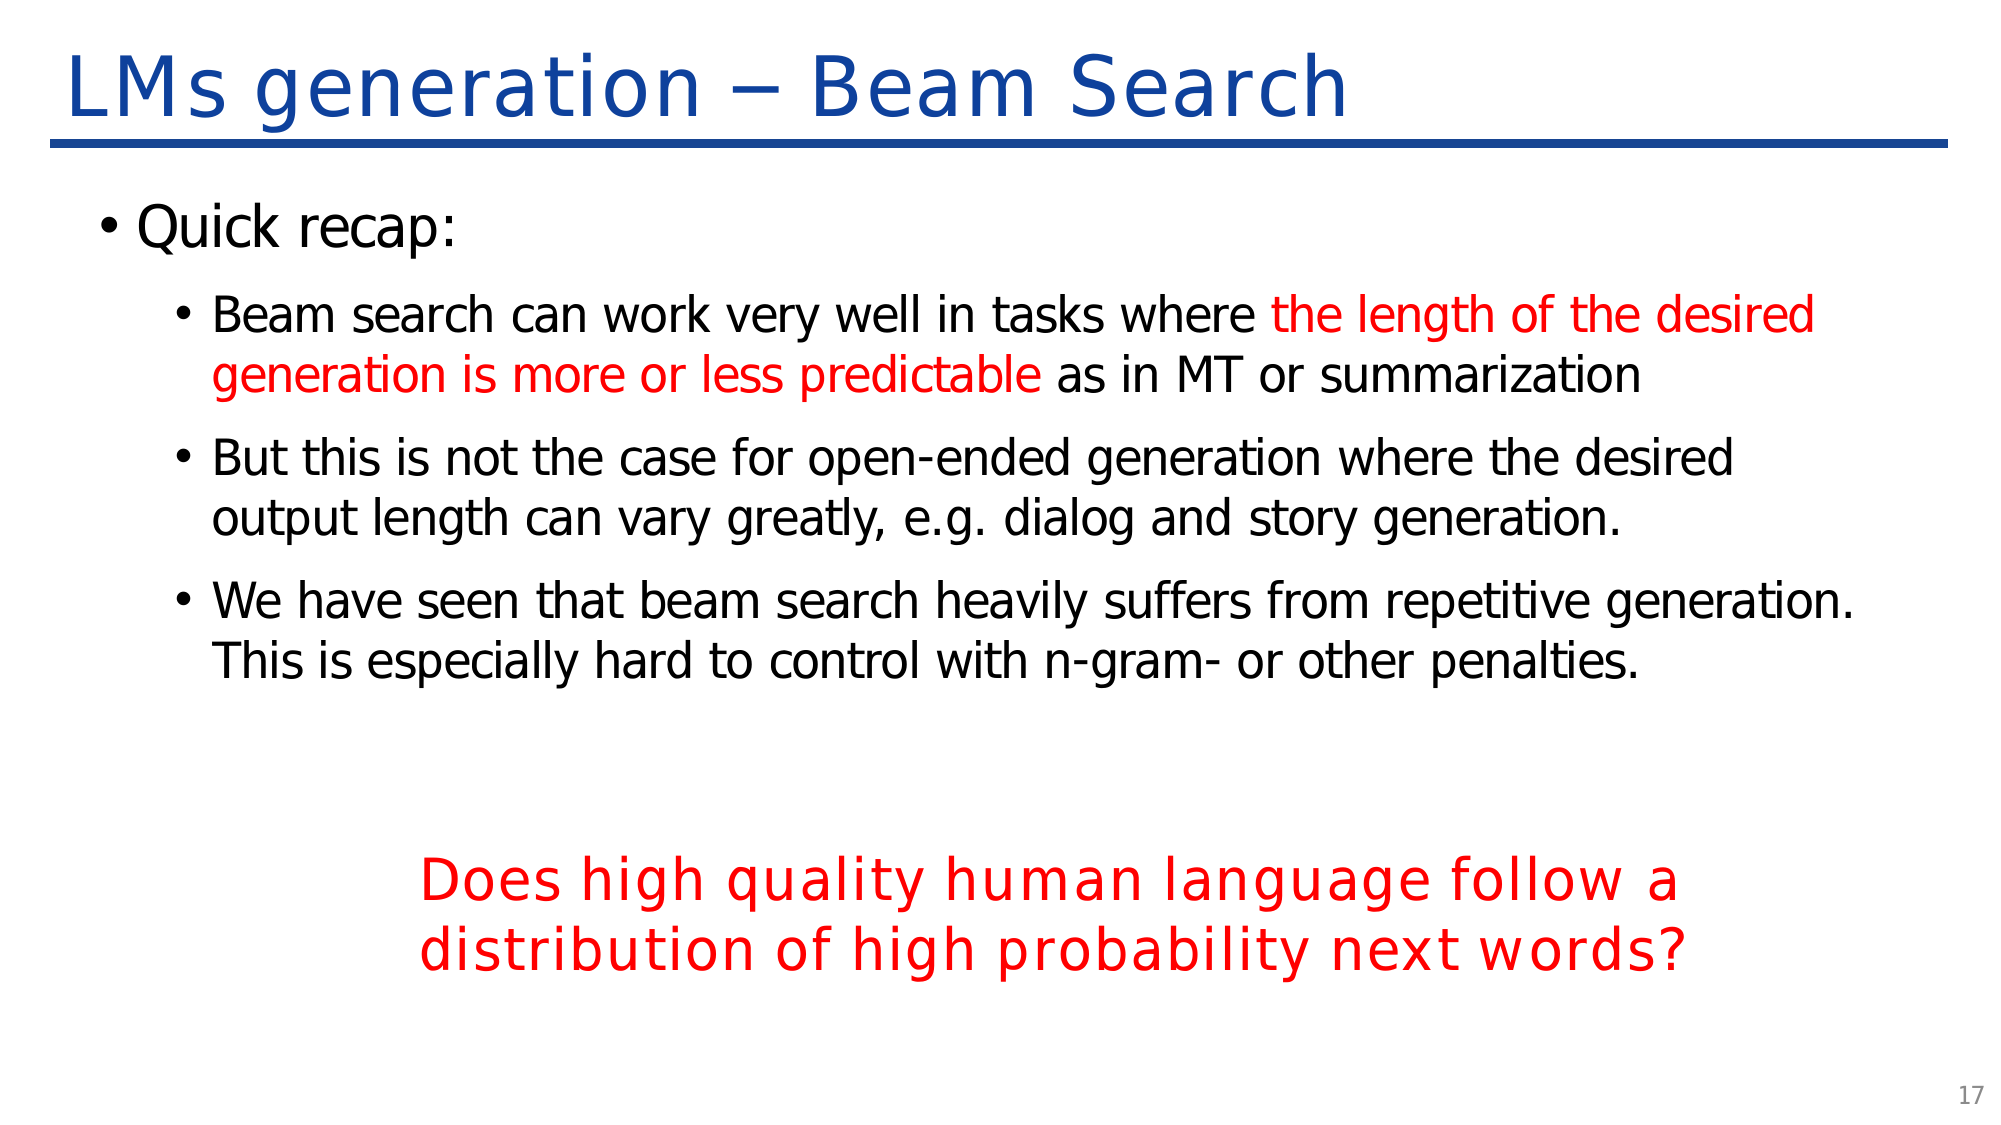

# LMs generation – Beam Search
Quick recap:
Beam search can work very well in tasks where the length of the desired generation is more or less predictable as in MT or summarization
But this is not the case for open-ended generation where the desired output length can vary greatly, e.g. dialog and story generation.
We have seen that beam search heavily suffers from repetitive generation. This is especially hard to control with n-gram- or other penalties.

Does high quality human language follow a distribution of high probability next words?
17